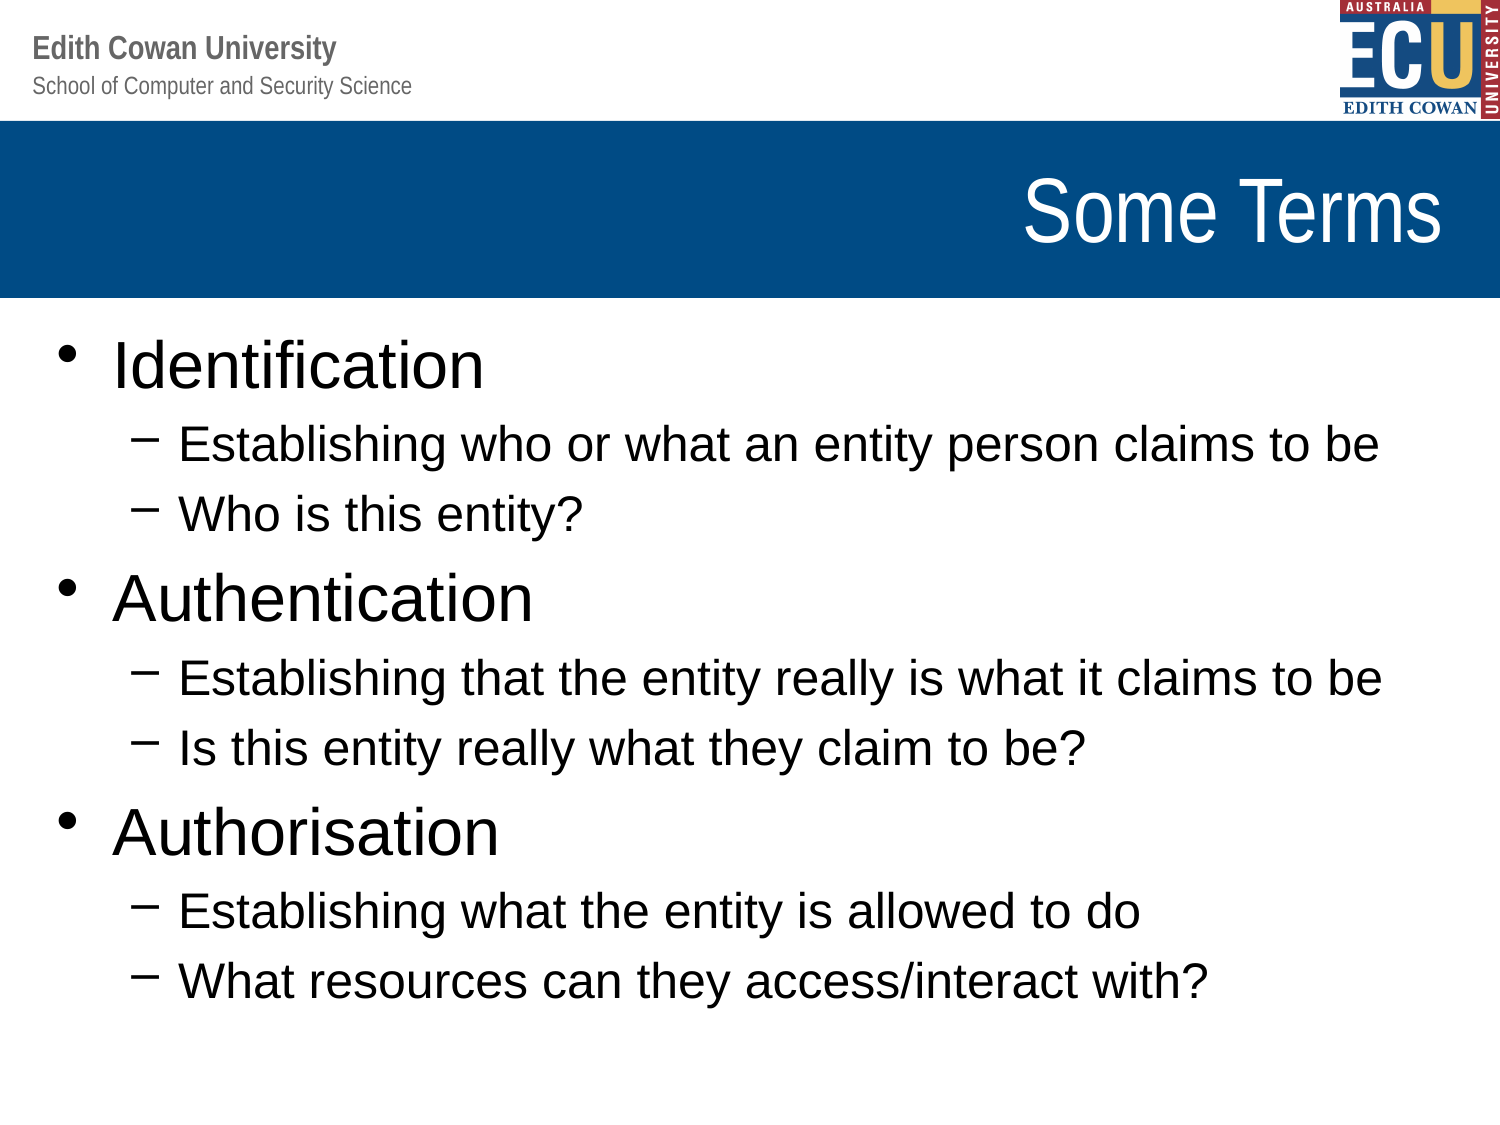

# Some Terms
Identification
Establishing who or what an entity person claims to be
Who is this entity?
Authentication
Establishing that the entity really is what it claims to be
Is this entity really what they claim to be?
Authorisation
Establishing what the entity is allowed to do
What resources can they access/interact with?